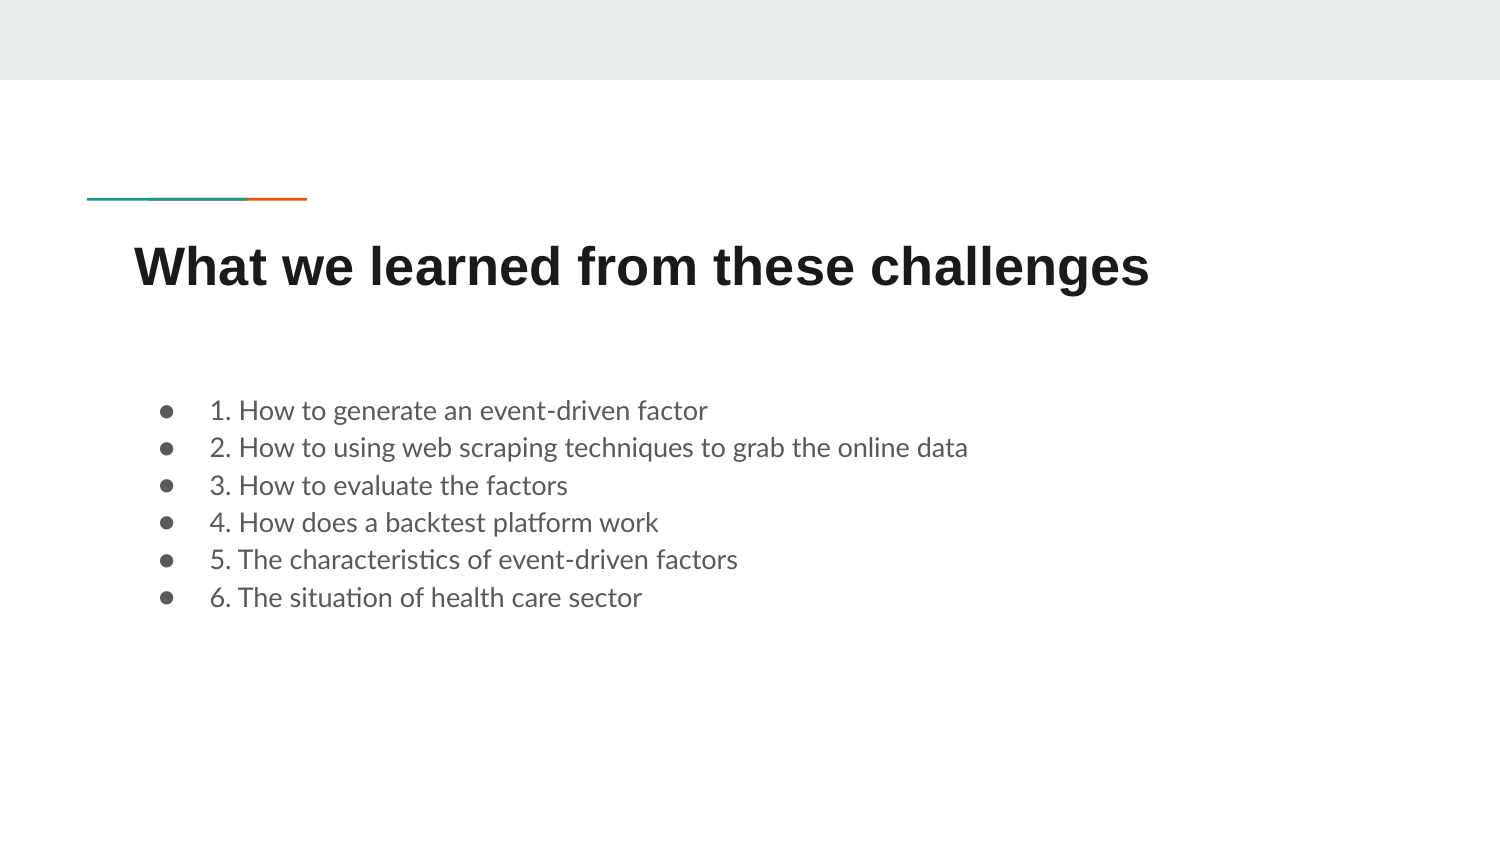

# What we learned from these challenges

1. How to generate an event-driven factor
2. How to using web scraping techniques to grab the online data
3. How to evaluate the factors
4. How does a backtest platform work
5. The characteristics of event-driven factors
6. The situation of health care sector